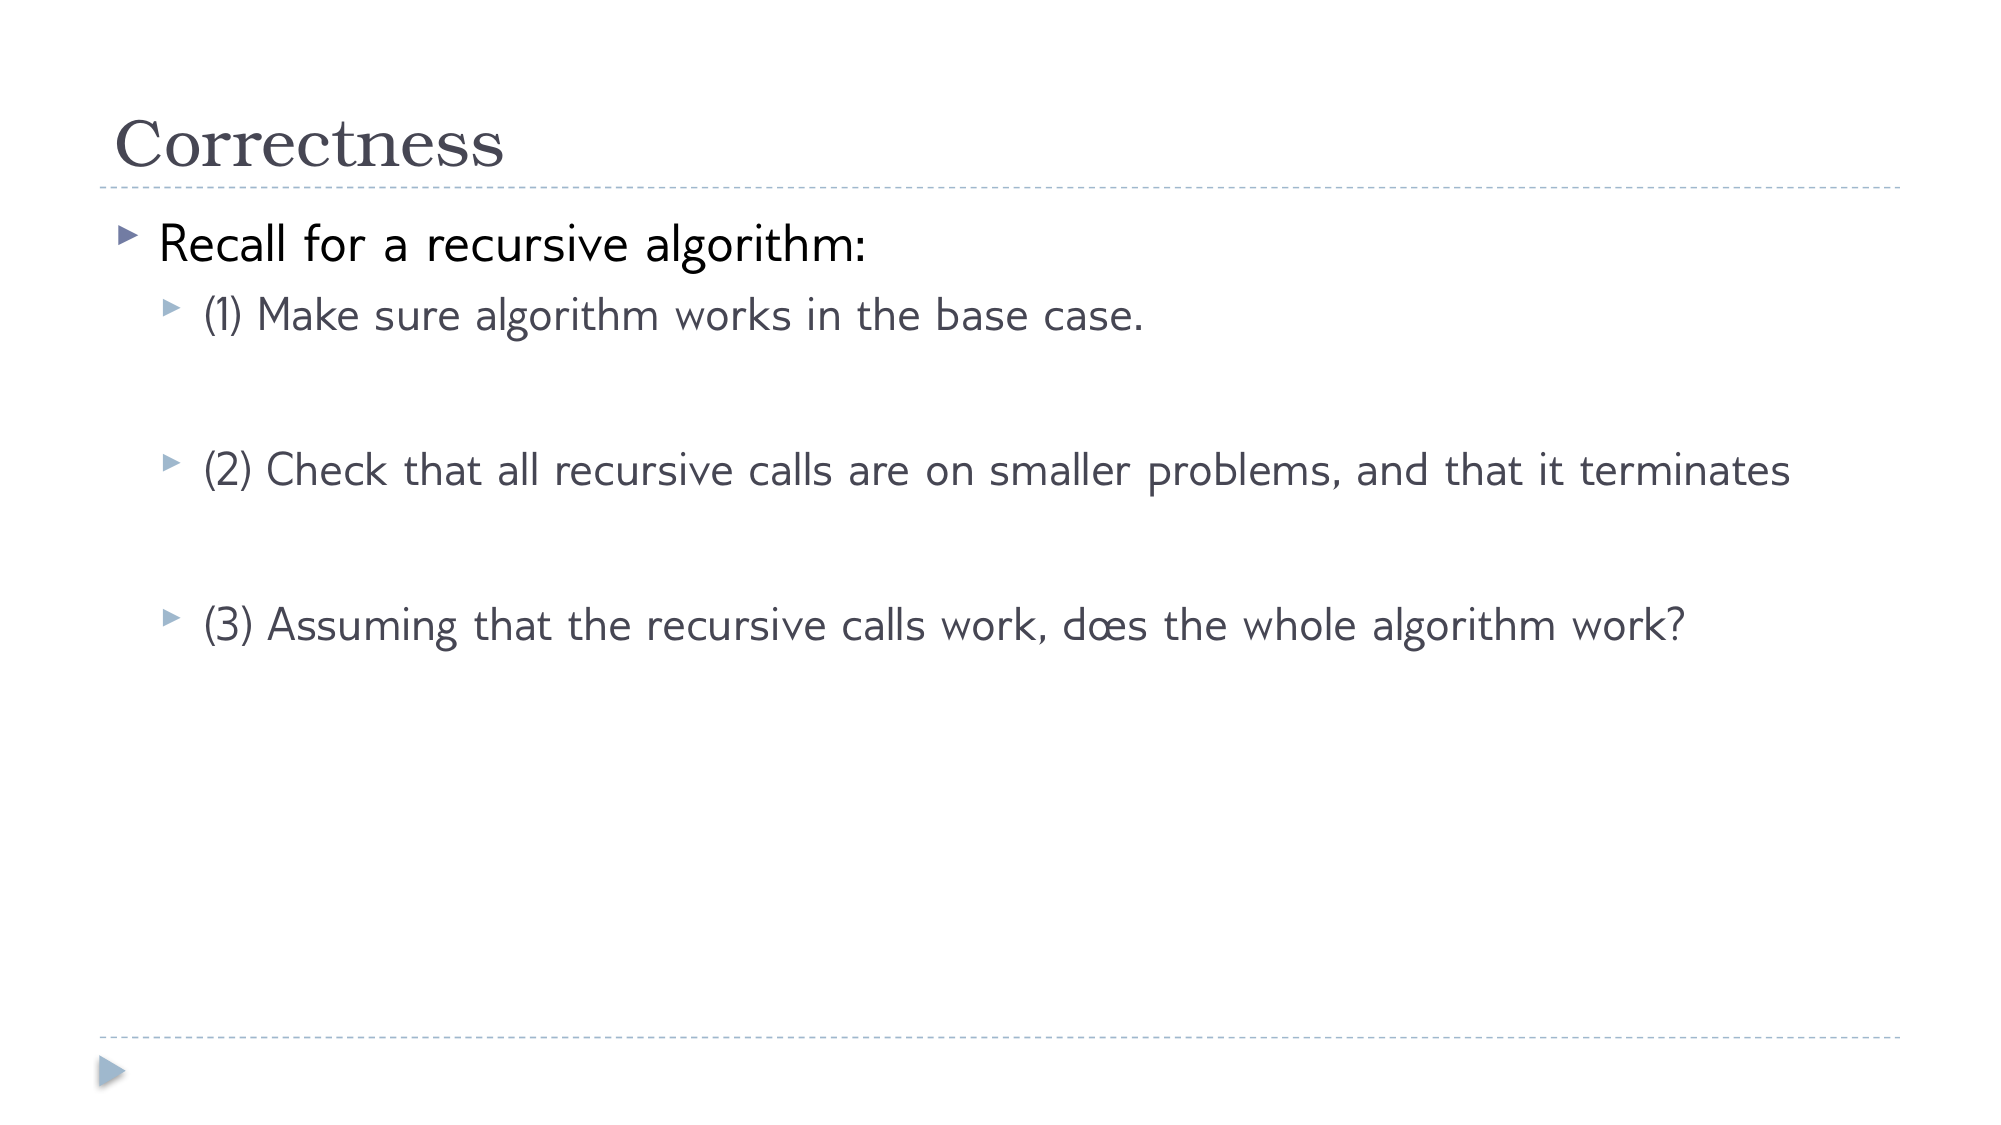

# Correctness
Recall for a recursive algorithm:
(1) Make sure algorithm works in the base case.

(2) Check that all recursive calls are on smaller problems, and that it terminates

(3) Assuming that the recursive calls work, does the whole algorithm work?